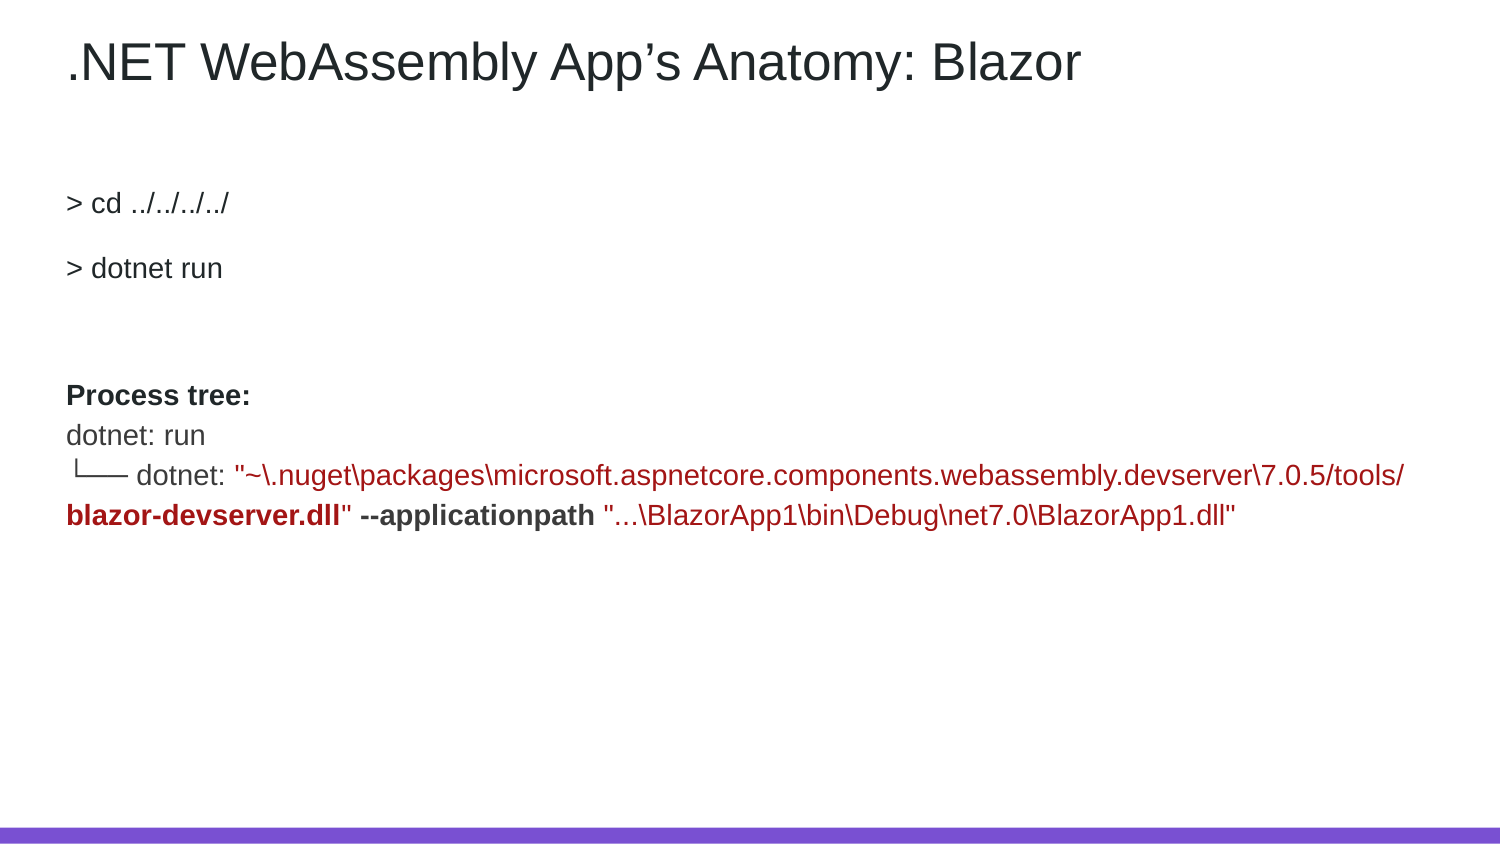

# .NET WebAssembly App’s Anatomy: Blazor
> cd ../../../../
> dotnet run

Process tree:
dotnet: run
└── dotnet: "~\.nuget\packages\microsoft.aspnetcore.components.webassembly.devserver\7.0.5/tools/blazor-devserver.dll" --applicationpath "...\BlazorApp1\bin\Debug\net7.0\BlazorApp1.dll"